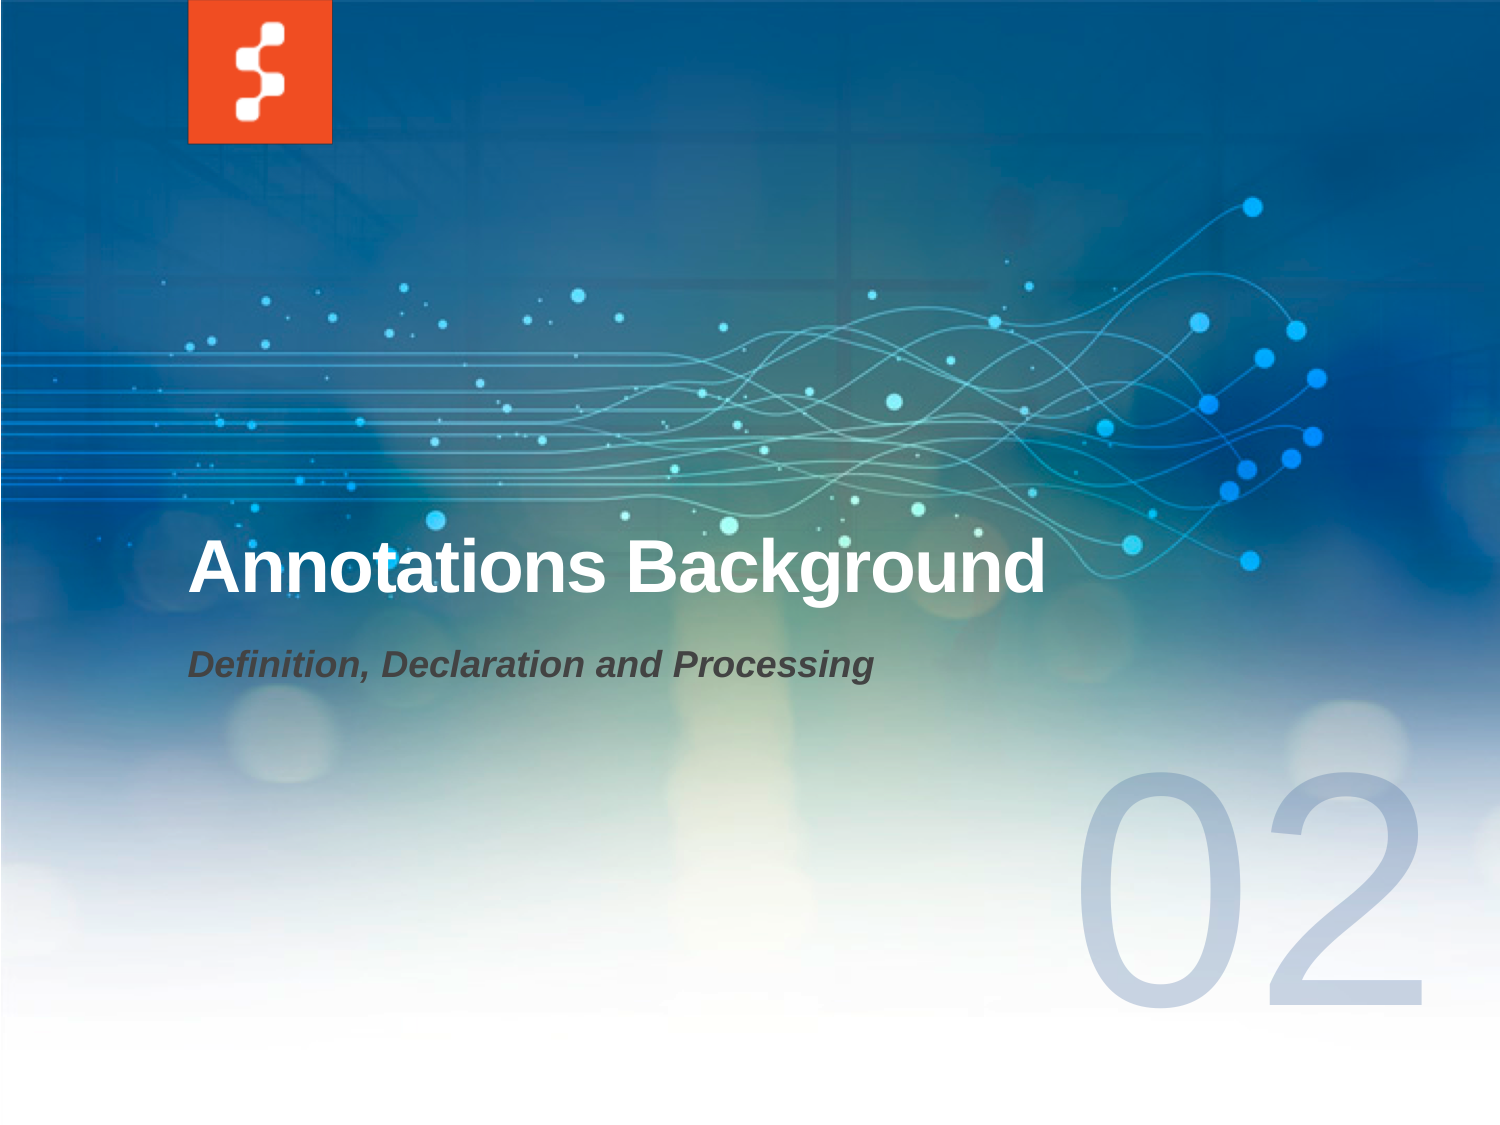

# Annotations Background
Definition, Declaration and Processing
02